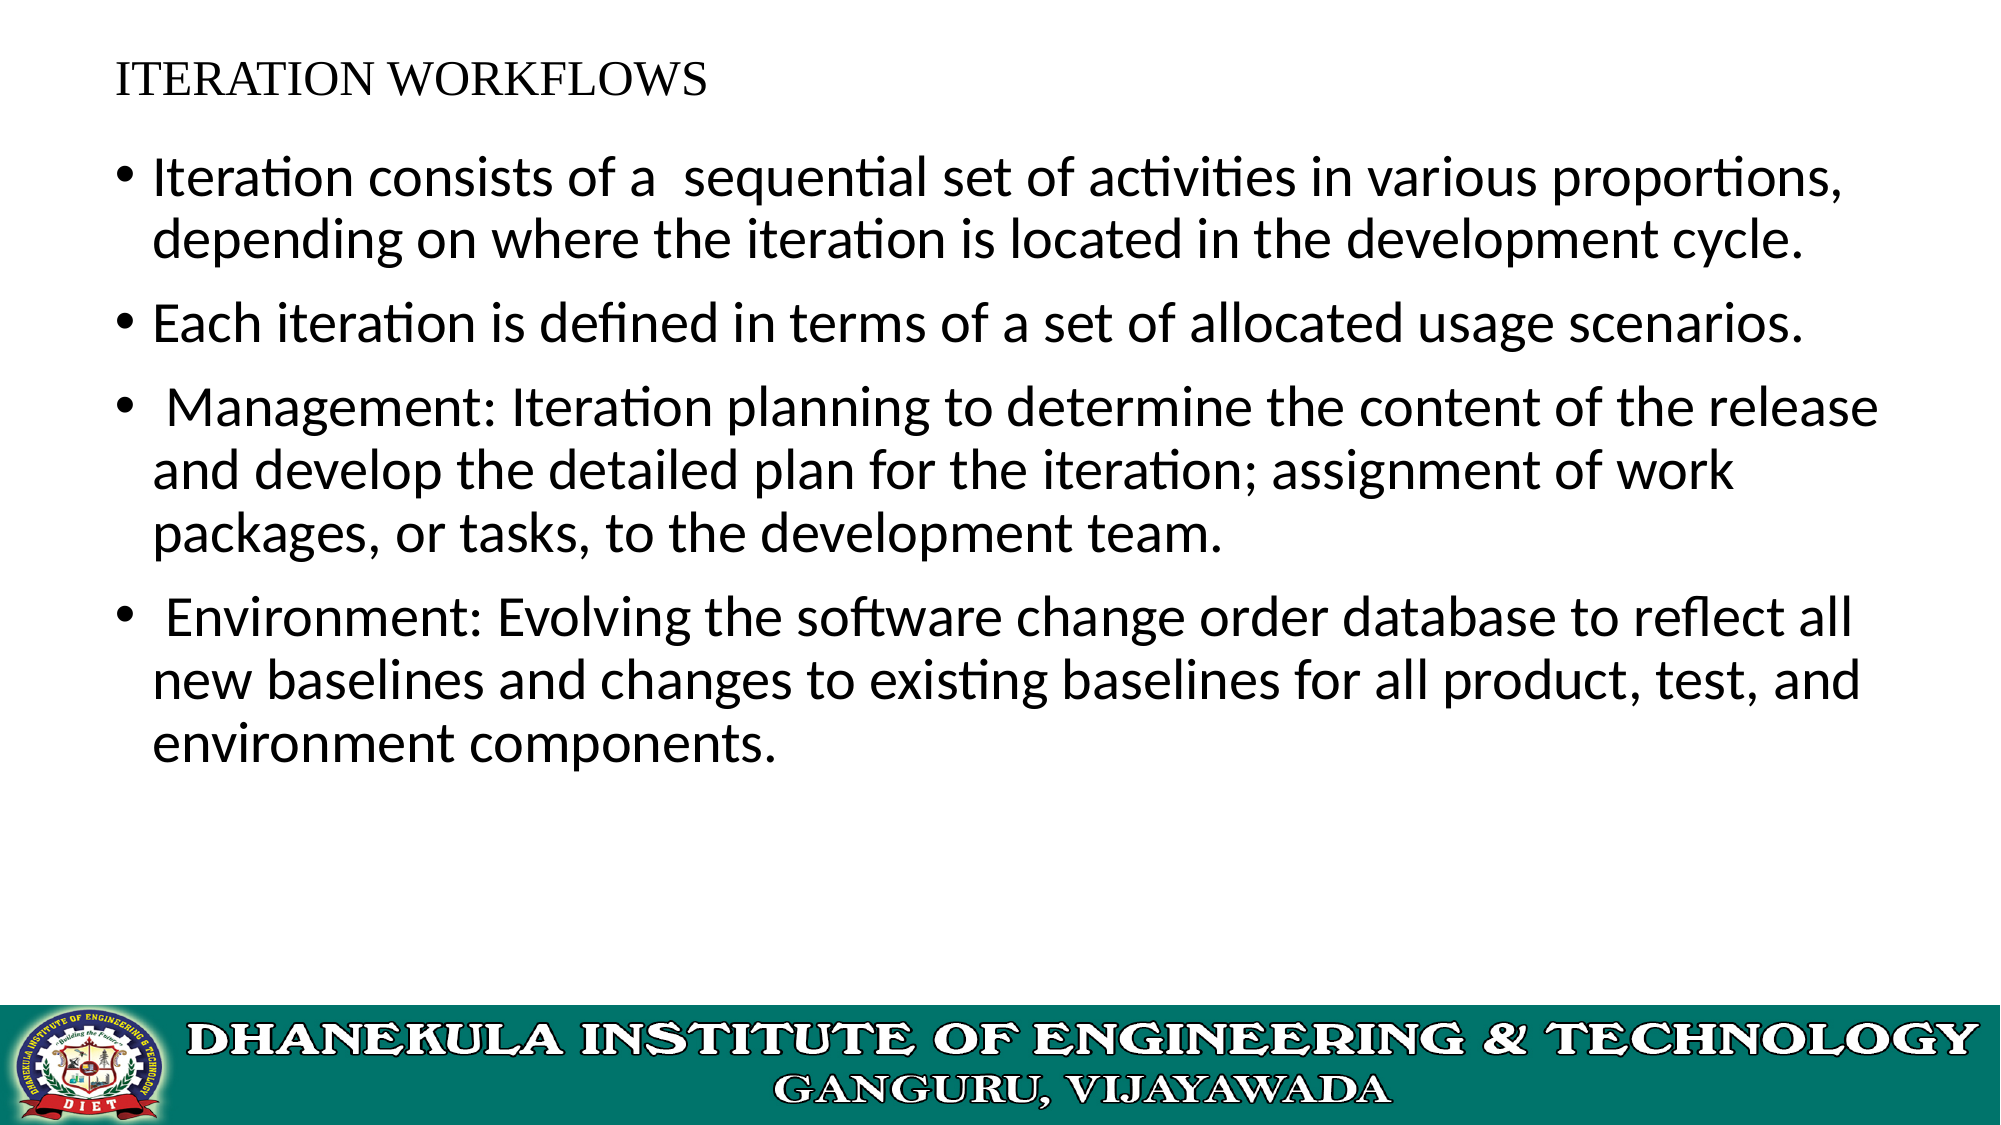

# ITERATION WORKFLOWS
Iteration consists of a  sequential set of activities in various proportions, depending on where the iteration is located in the development cycle.
Each iteration is defined in terms of a set of allocated usage scenarios.
 Management: Iteration planning to determine the content of the release and develop the detailed plan for the iteration; assignment of work packages, or tasks, to the development team.
 Environment: Evolving the software change order database to reflect all new baselines and changes to existing baselines for all product, test, and environment components.